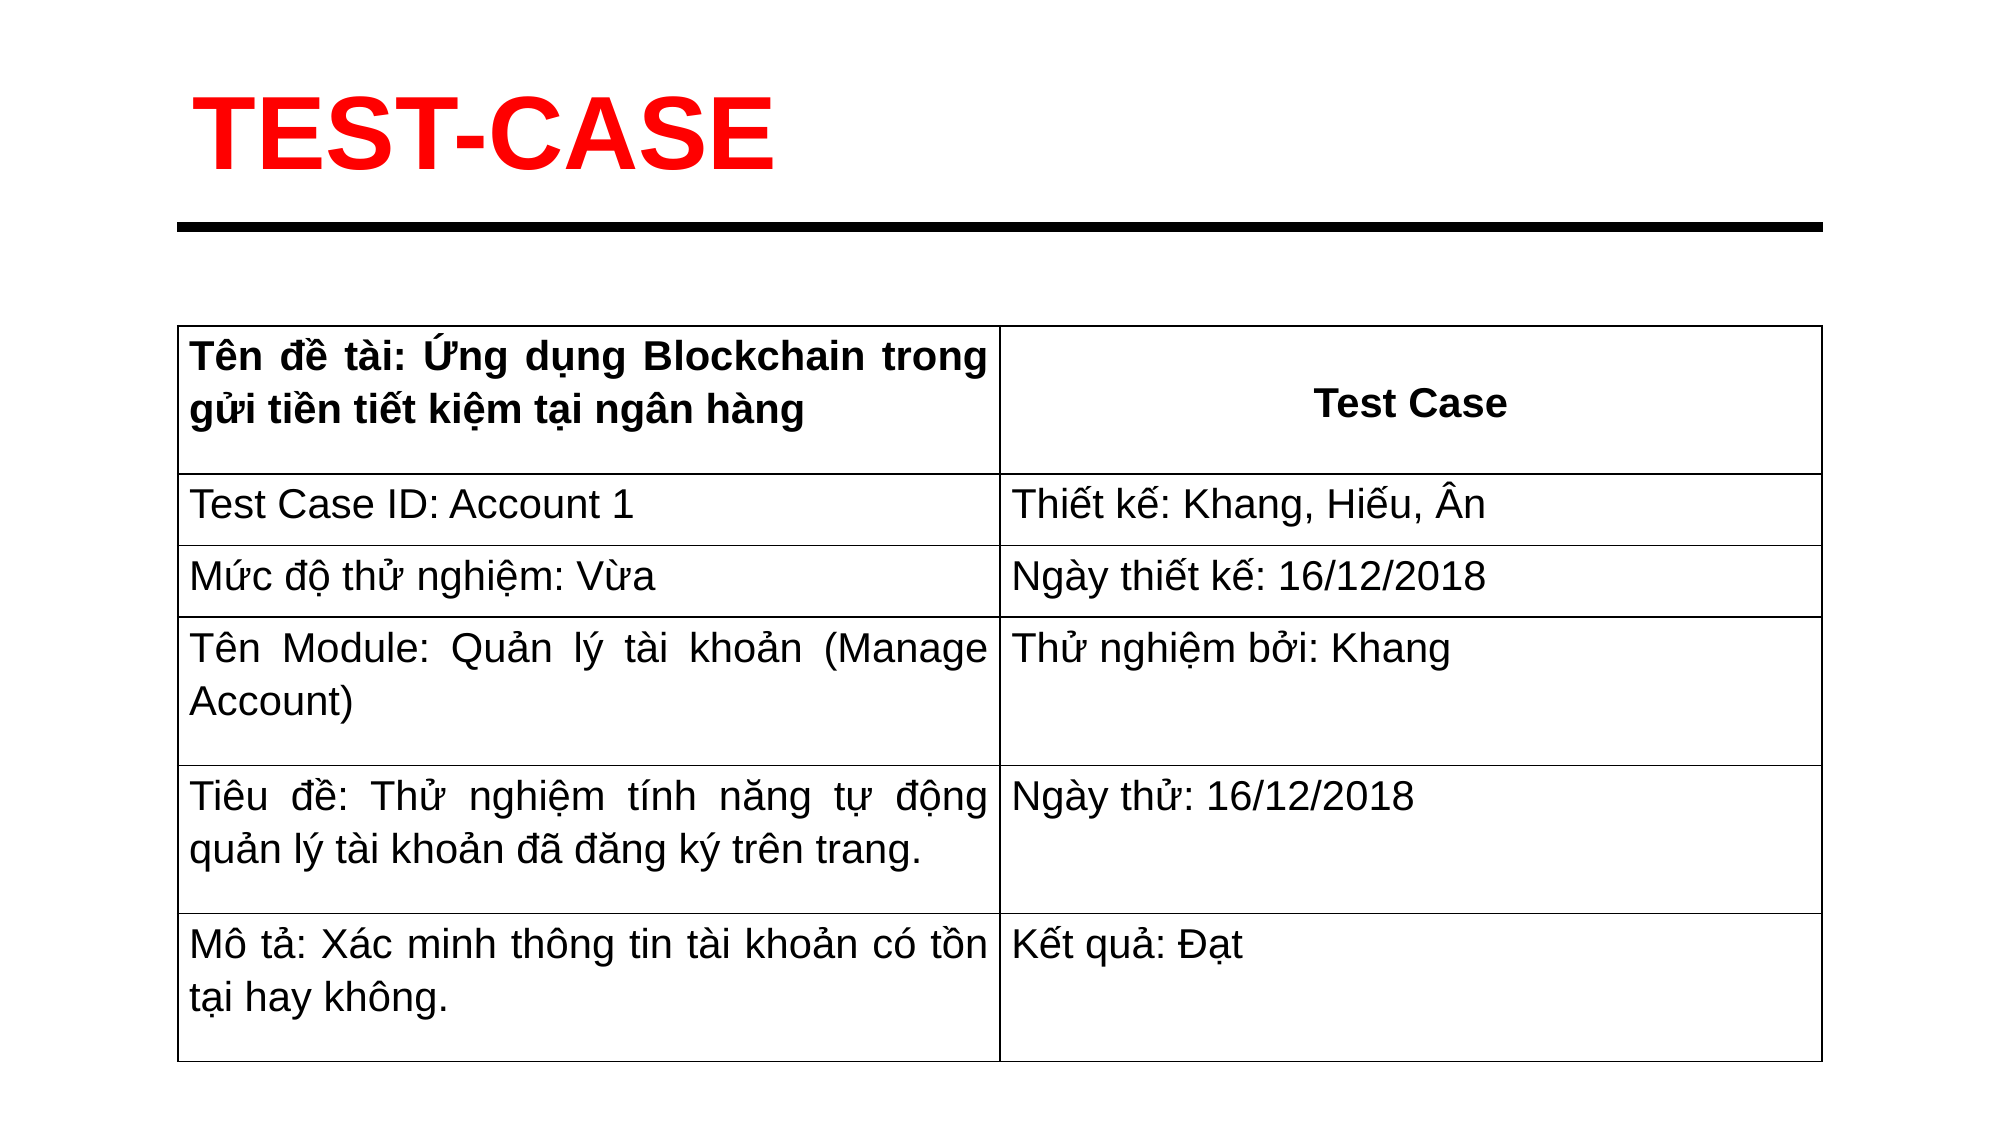

TEST-CASE

| Tên đề tài: Ứng dụng Blockchain trong gửi tiền tiết kiệm tại ngân hàng | Test Case |
| --- | --- |
| Test Case ID: Account 1 | Thiết kế: Khang, Hiếu, Ân |
| Mức độ thử nghiệm: Vừa | Ngày thiết kế: 16/12/2018 |
| Tên Module: Quản lý tài khoản (Manage Account) | Thử nghiệm bởi: Khang |
| Tiêu đề: Thử nghiệm tính năng tự động quản lý tài khoản đã đăng ký trên trang. | Ngày thử: 16/12/2018 |
| Mô tả: Xác minh thông tin tài khoản có tồn tại hay không. | Kết quả: Đạt |